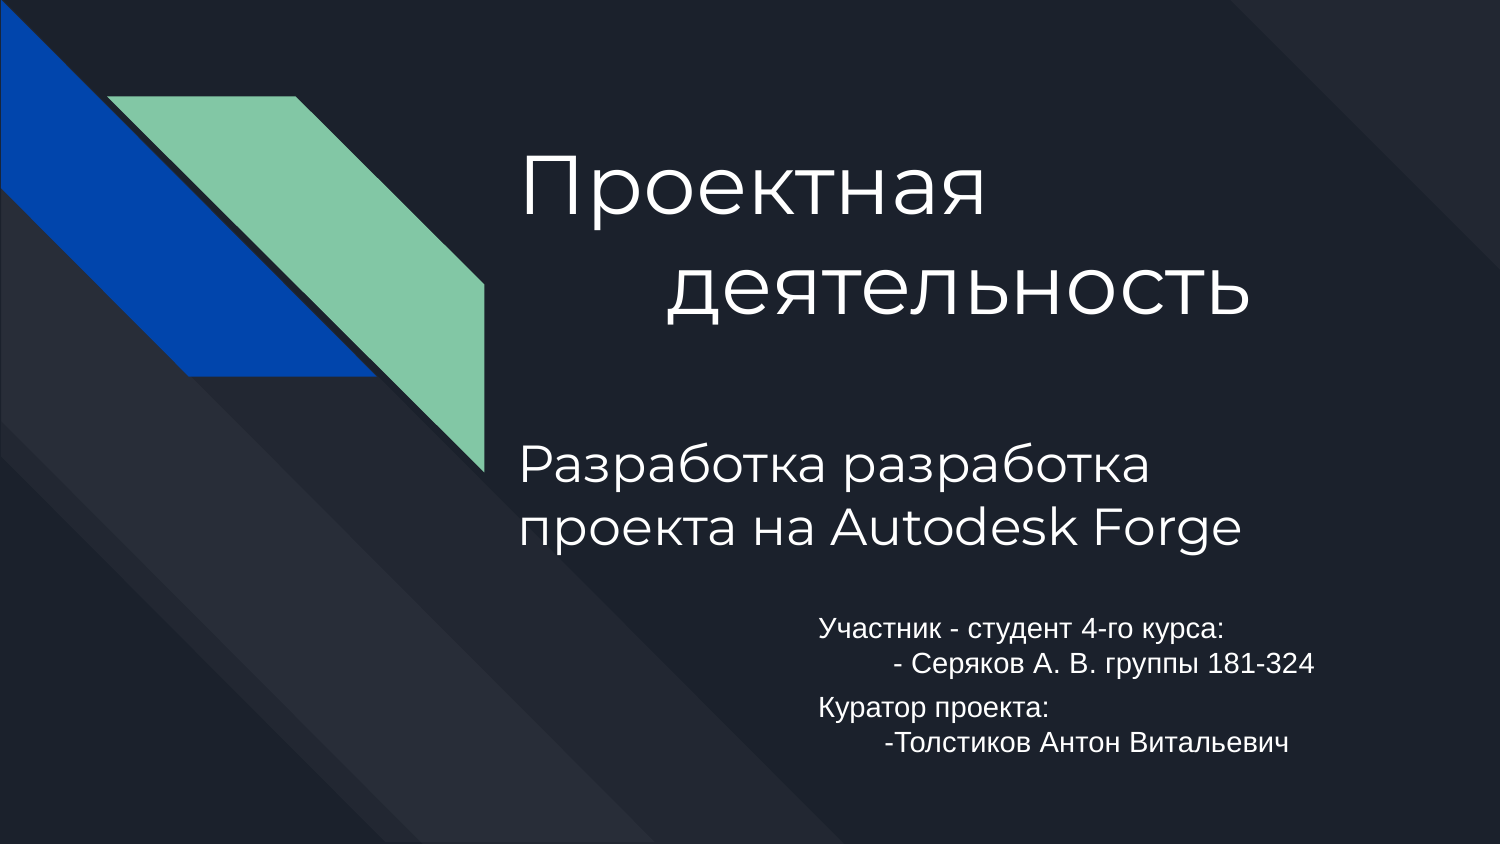

# Проектная
	деятельность

Разработка разработка проекта на Autodesk Forge
Участник - студент 4-го курса:
- Серяков А. В. группы 181-324
Куратор проекта:
-Толстиков Антон Витальевич